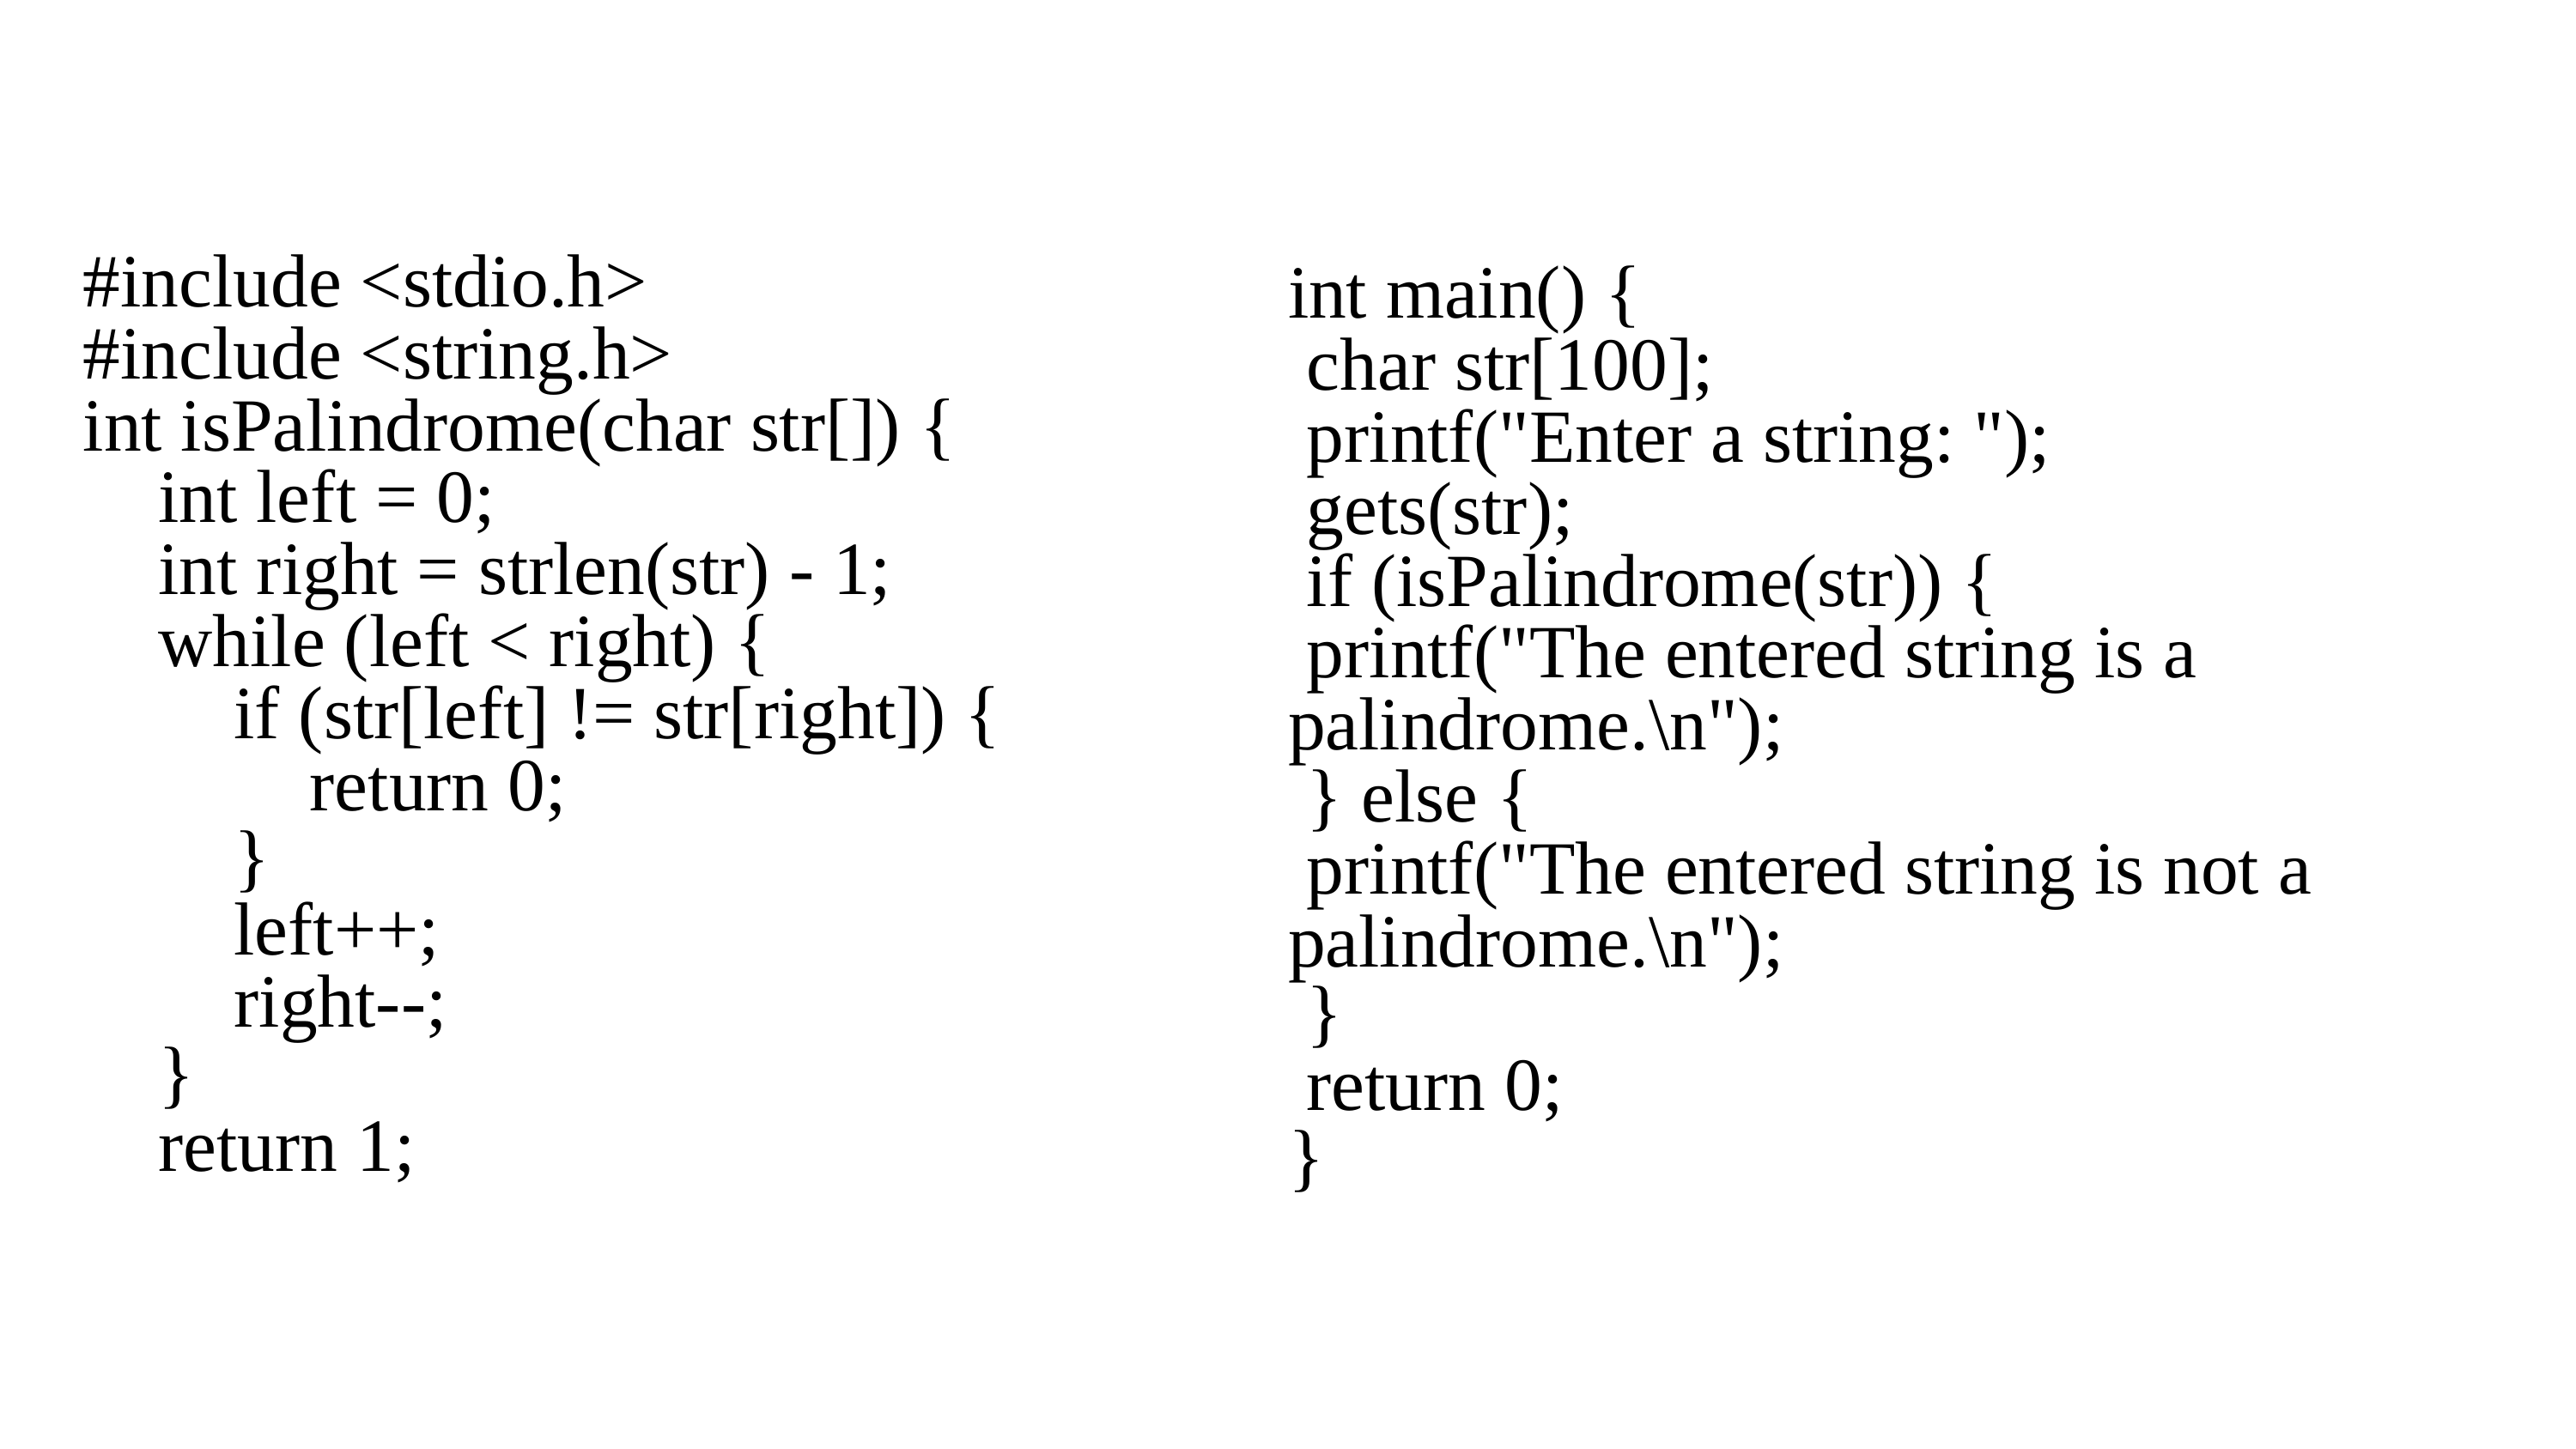

#include <stdio.h>
#include <string.h>
int isPalindrome(char str[]) {
    int left = 0;
    int right = strlen(str) - 1;
    while (left < right) {
        if (str[left] != str[right]) {
            return 0;
        }
        left++;
        right--;
    }
    return 1;

int main() {
 char str[100];
 printf("Enter a string: ");
 gets(str);
 if (isPalindrome(str)) {
 printf("The entered string is a palindrome.\n");
 } else {
 printf("The entered string is not a palindrome.\n");
 }
 return 0;
}